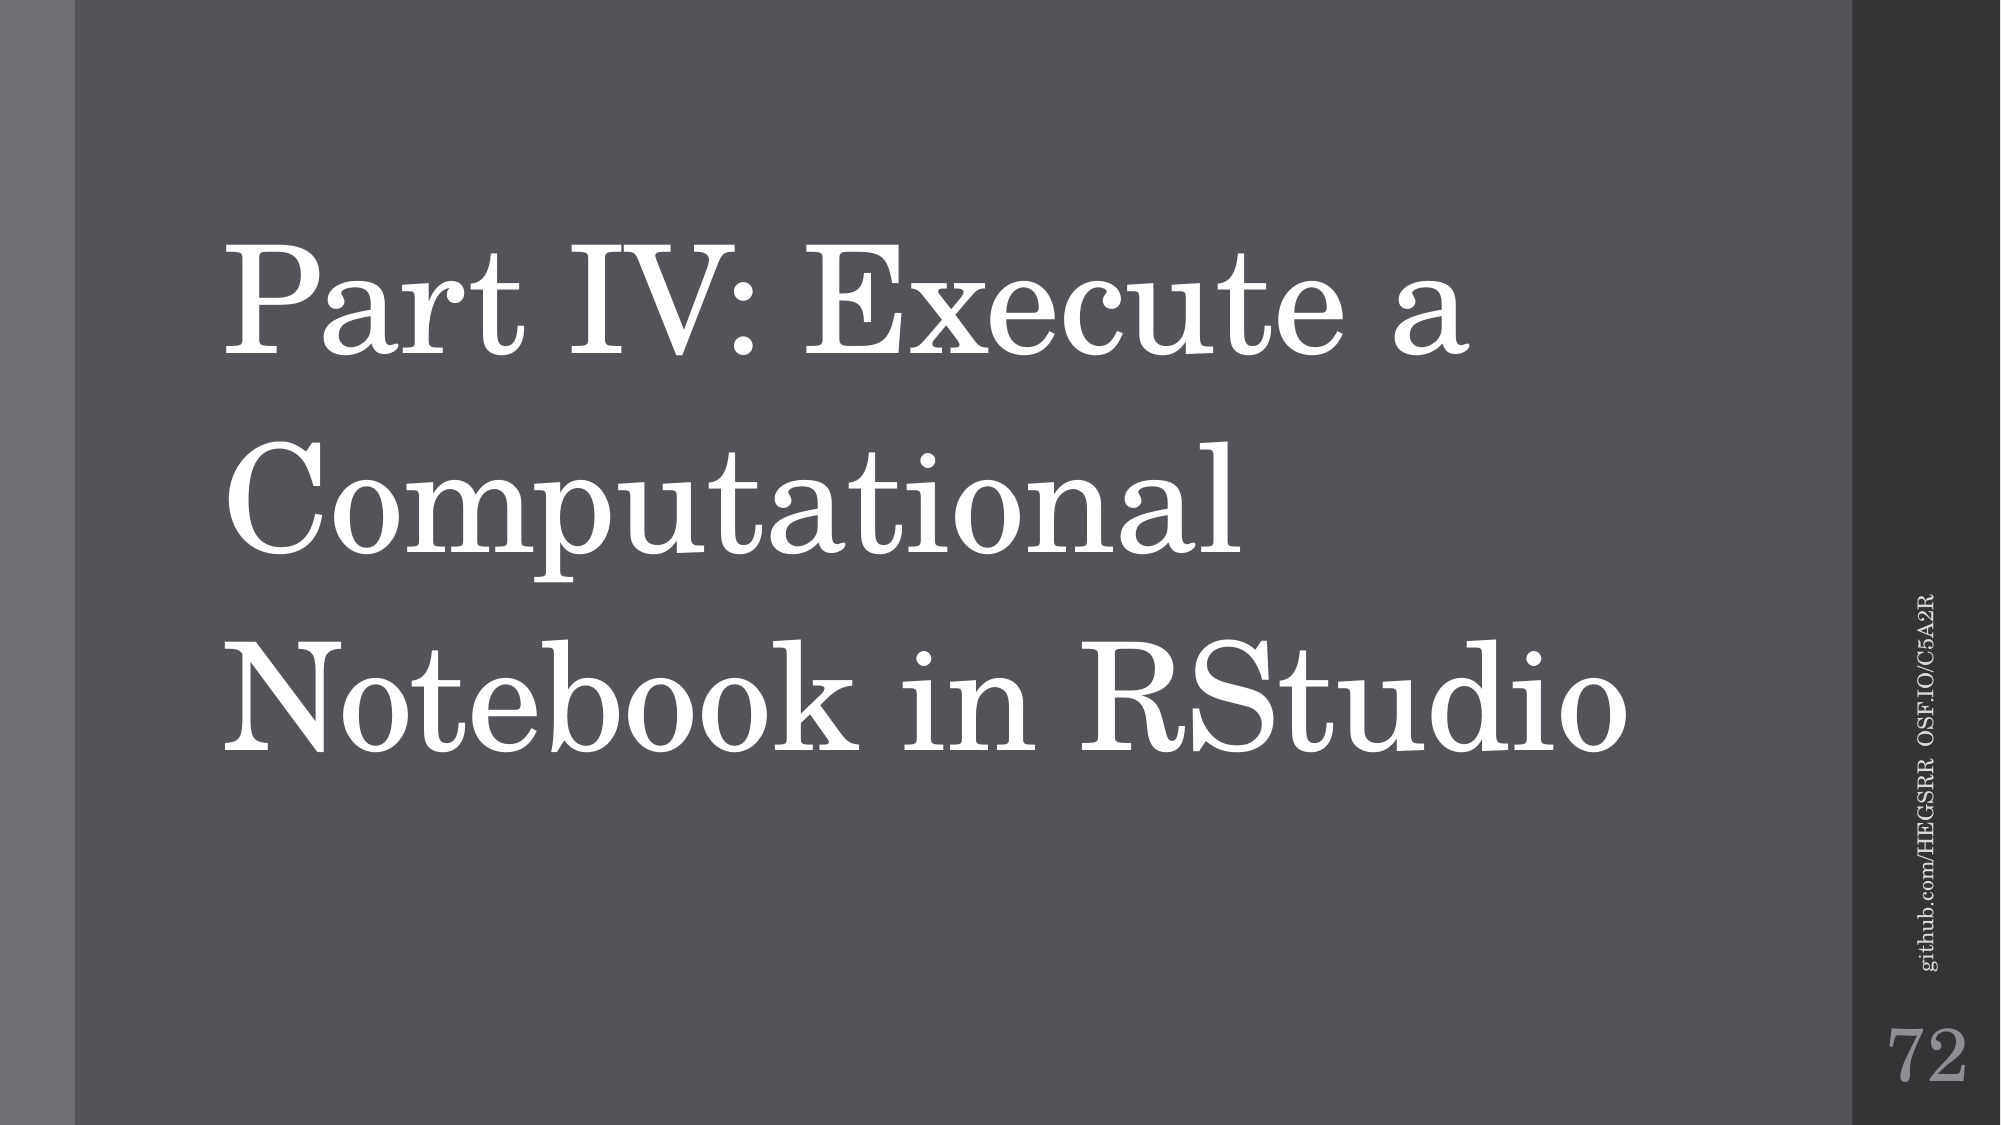

# Part IV: Execute a Computational Notebook in RStudio
github.com/HEGSRR  OSF.IO/C5A2R

72